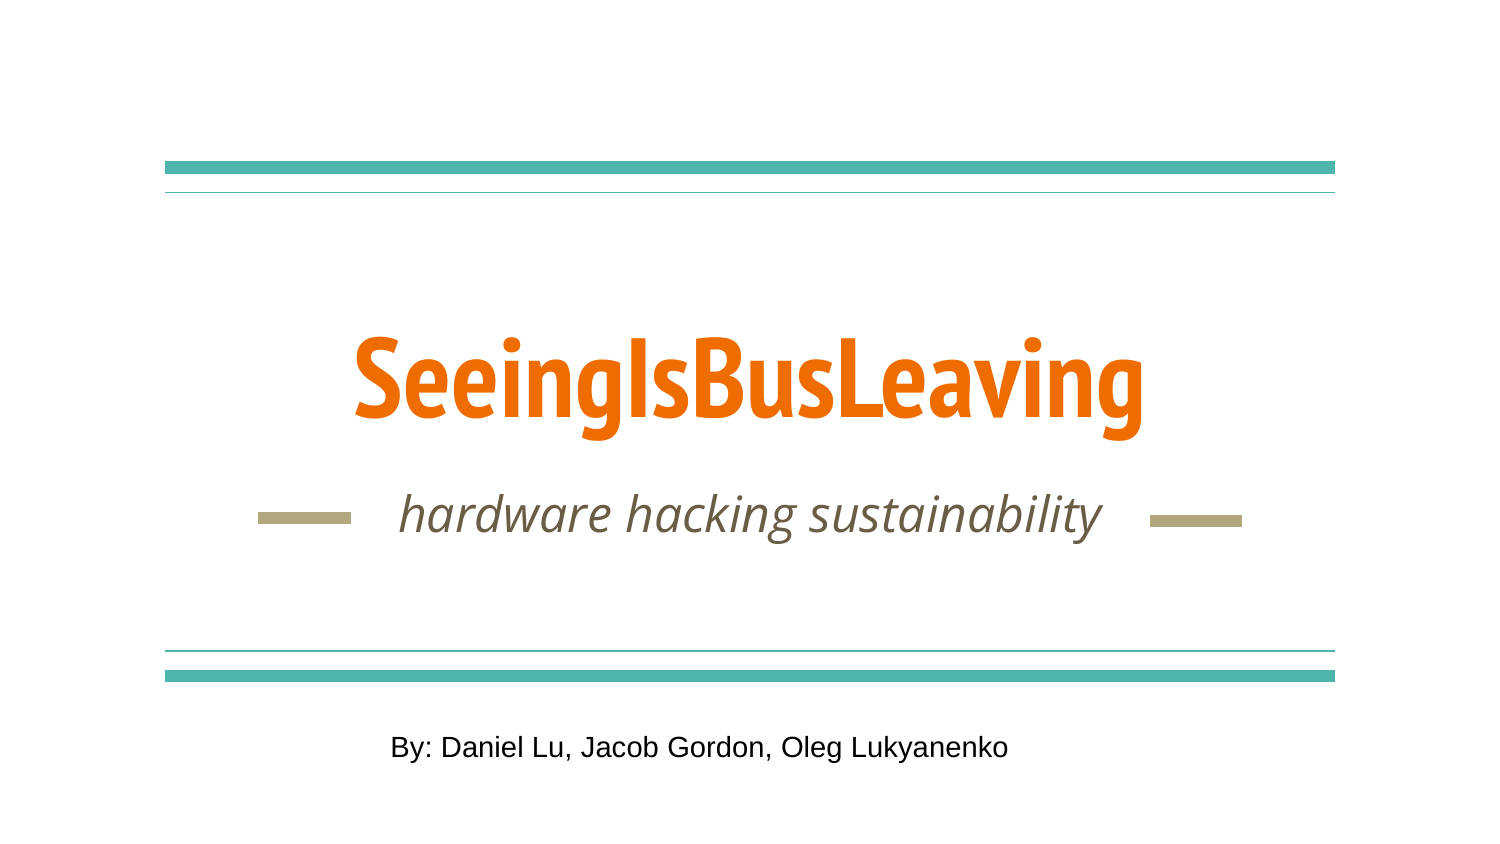

# SeeingIsBusLeaving
hardware hacking sustainability
By: Daniel Lu, Jacob Gordon, Oleg Lukyanenko